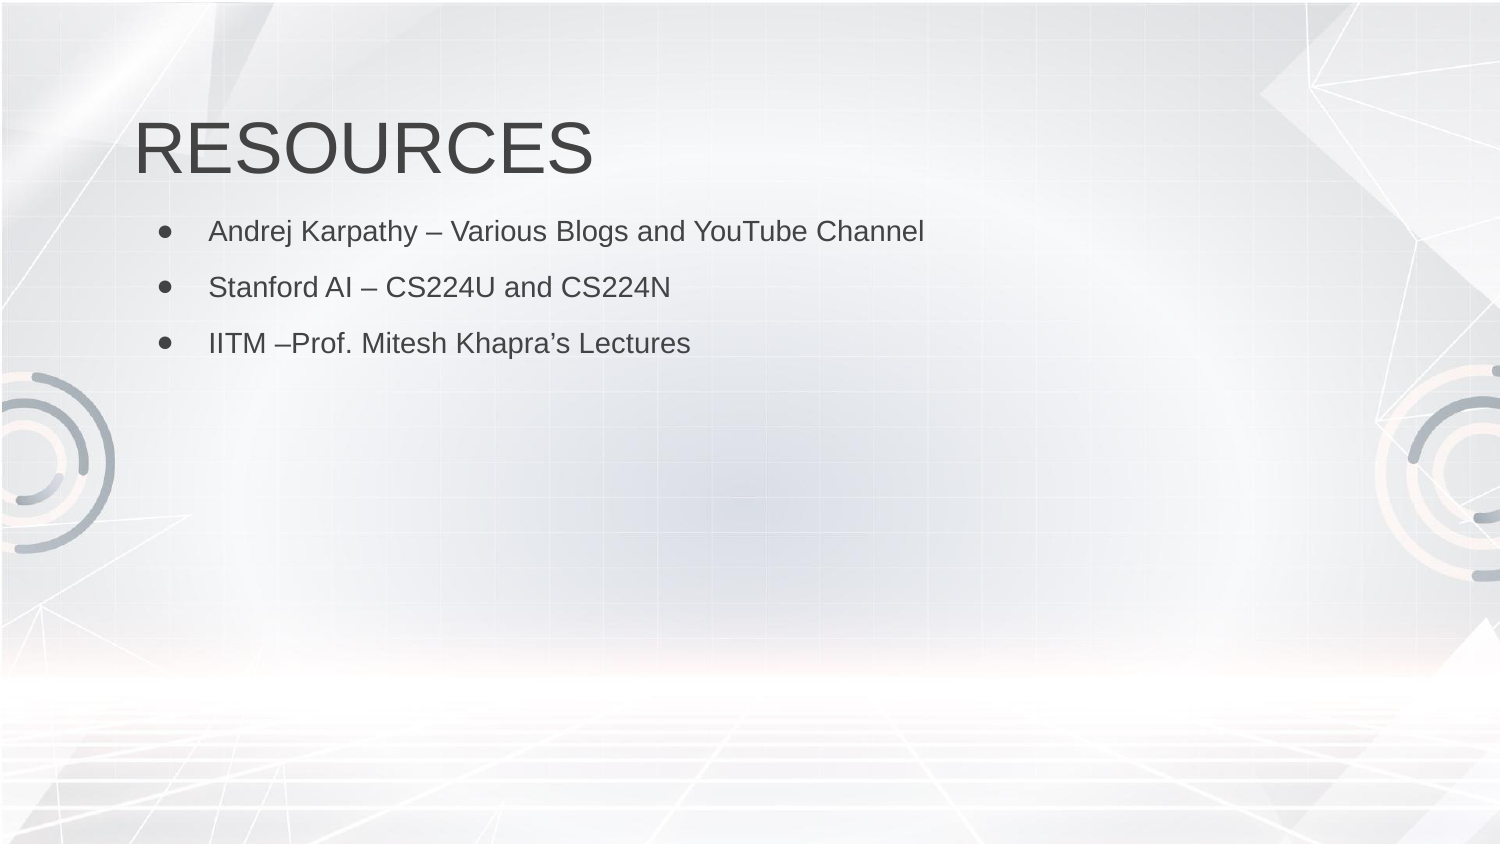

# RESOURCES
Andrej Karpathy – Various Blogs and YouTube Channel
Stanford AI – CS224U and CS224N
IITM –Prof. Mitesh Khapra’s Lectures